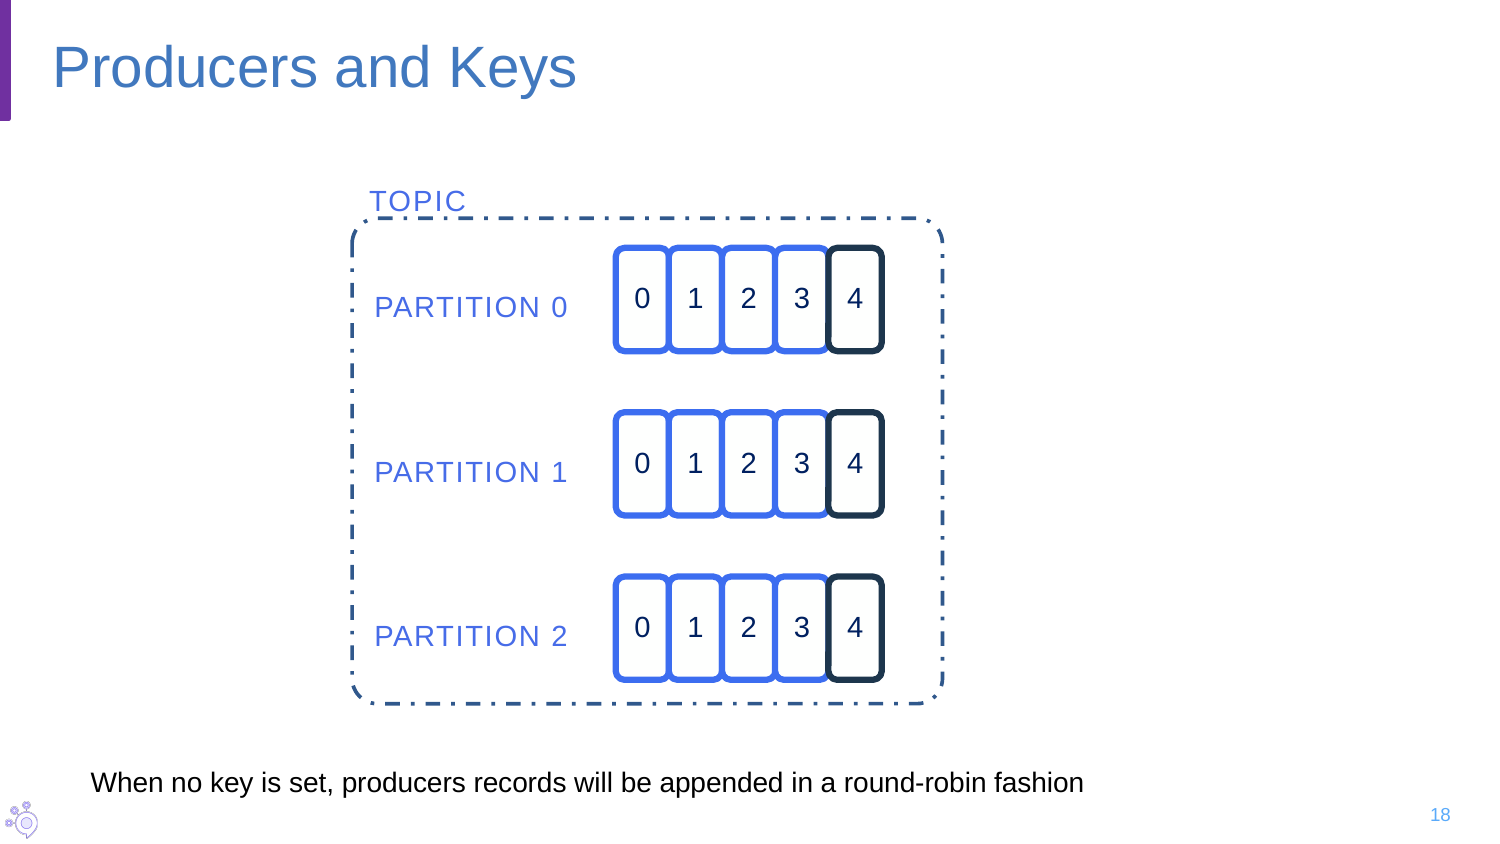

# Producers and Keys
Topic

0

1

2

3

4
Partition 0

0

1

2

3

4
Partition 1

0

1

2

3

4
Partition 2
When no key is set, producers records will be appended in a round-robin fashion
18